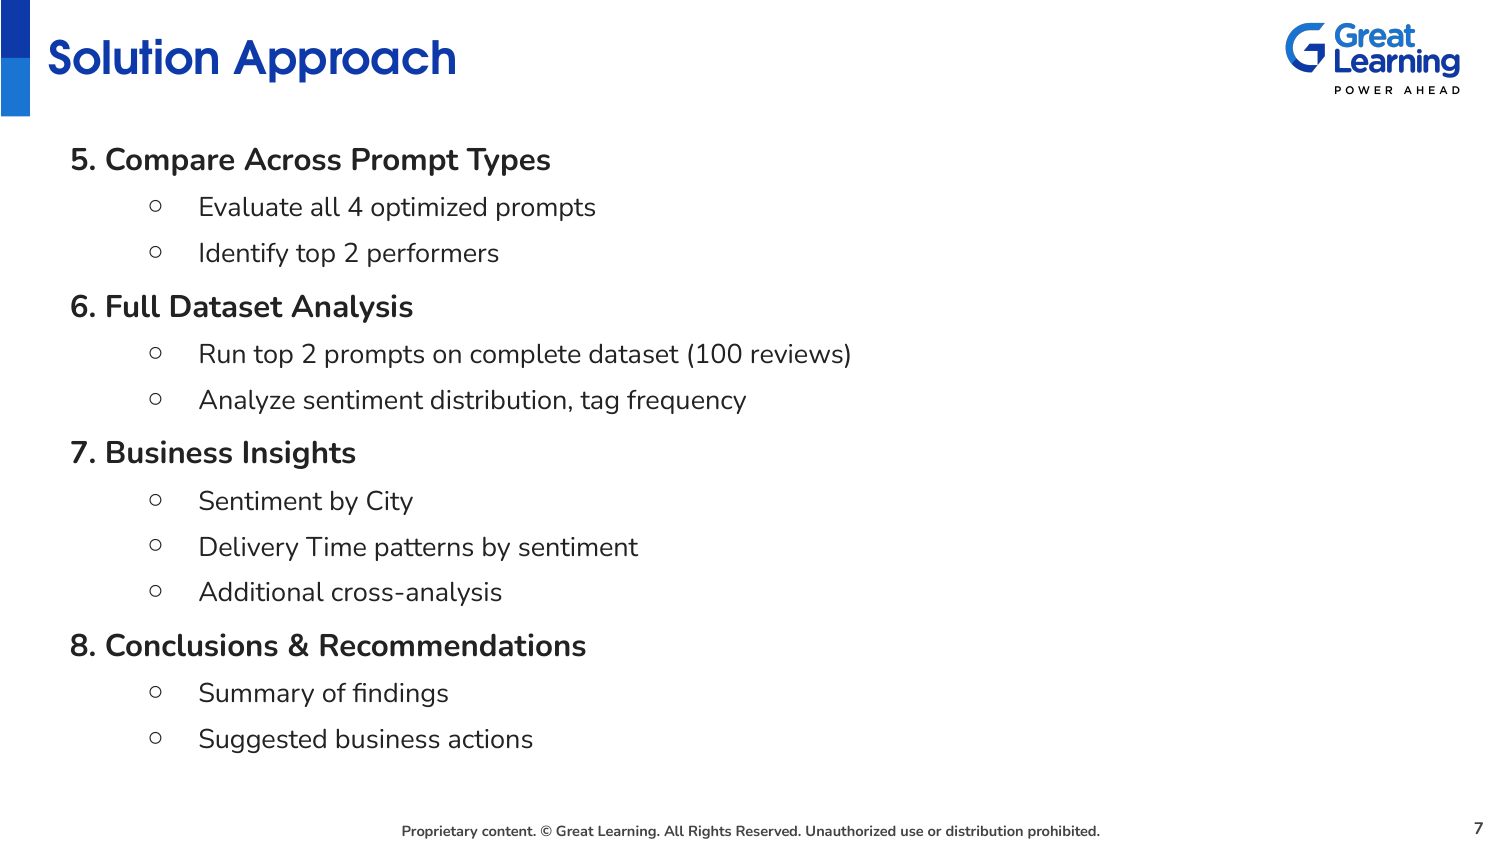

# Solution Approach
5. Compare Across Prompt Types
Evaluate all 4 optimized prompts
Identify top 2 performers
6. Full Dataset Analysis
Run top 2 prompts on complete dataset (100 reviews)
Analyze sentiment distribution, tag frequency
7. Business Insights
Sentiment by City
Delivery Time patterns by sentiment
Additional cross-analysis
8. Conclusions & Recommendations
Summary of findings
Suggested business actions

7